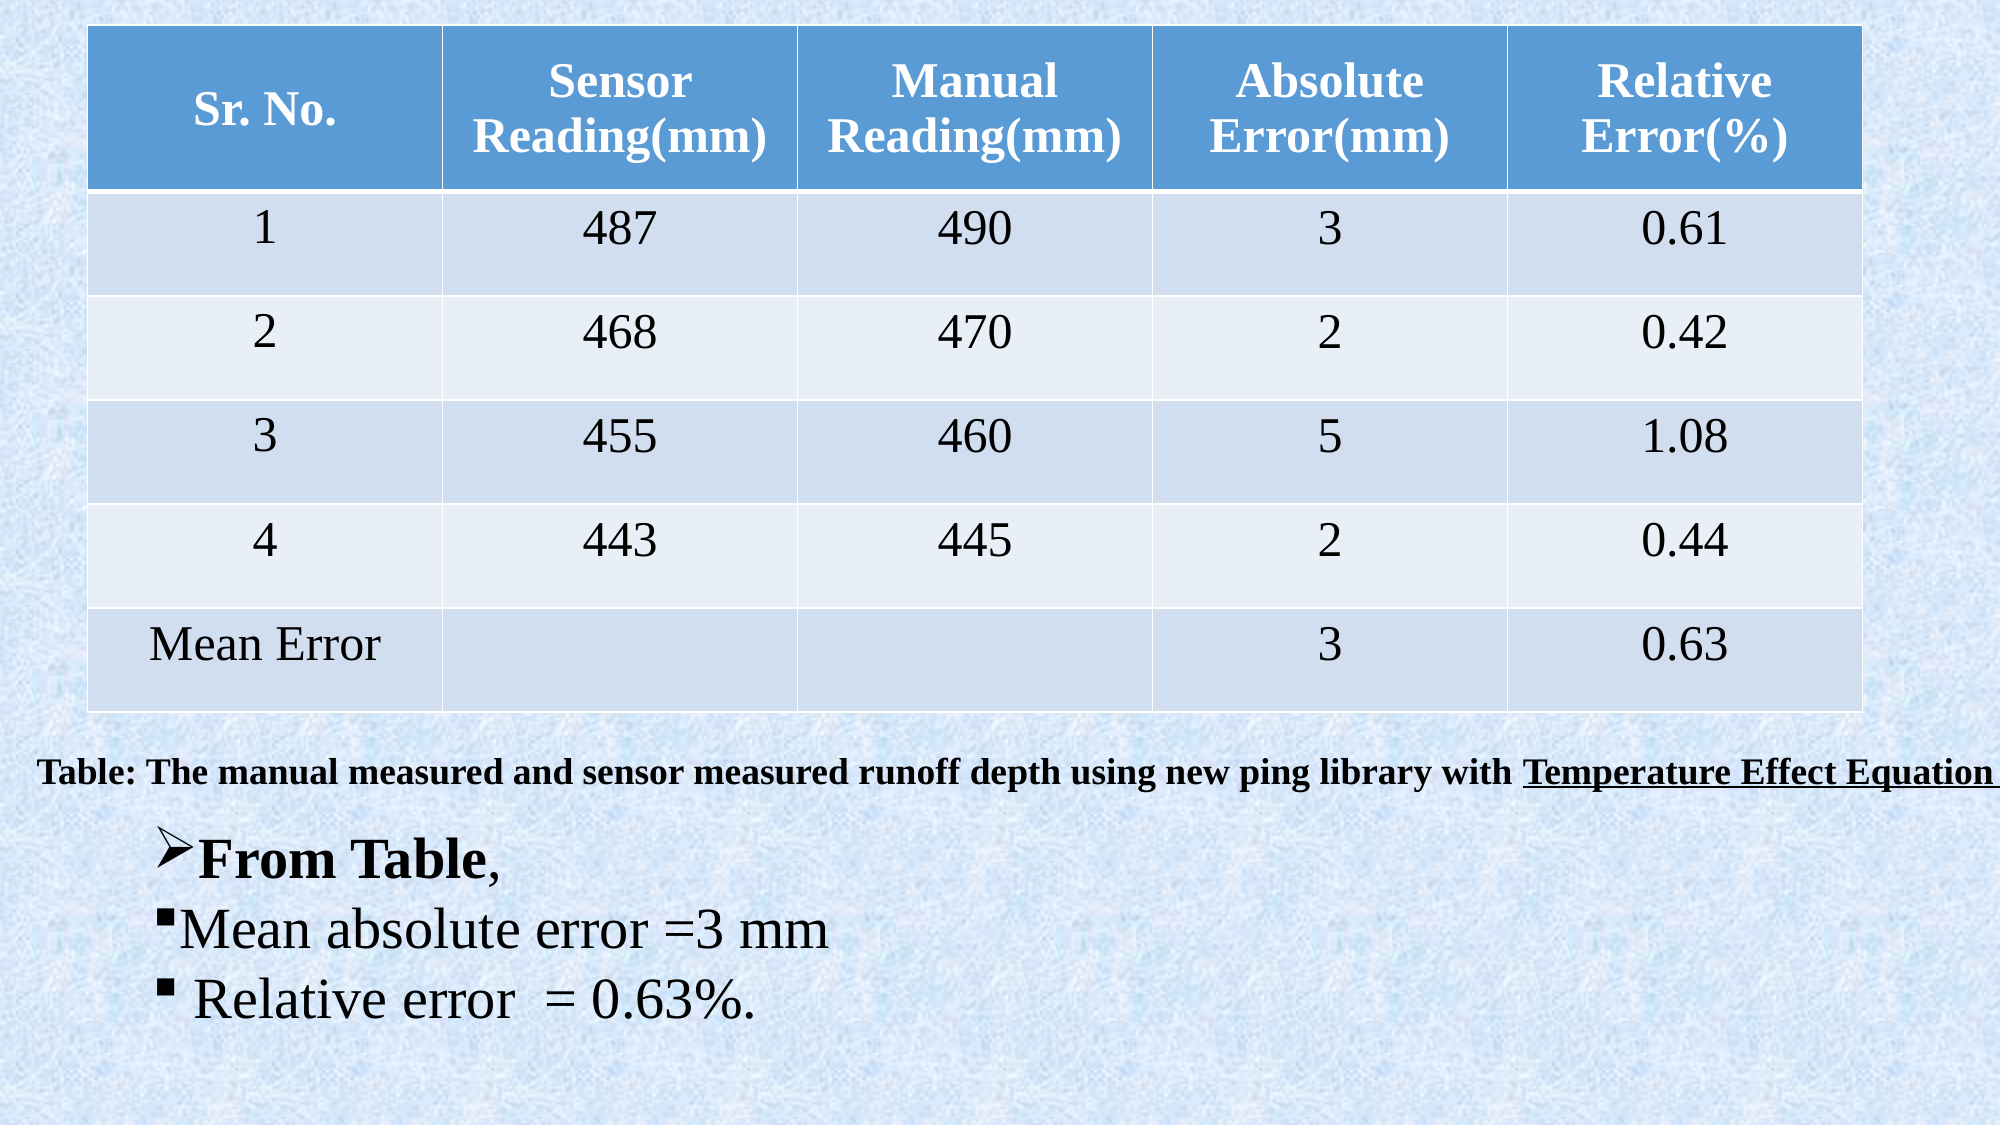

| Sr. No. | Sensor Reading(mm) | Manual Reading(mm) | Absolute Error(mm) | Relative Error(%) |
| --- | --- | --- | --- | --- |
| 1 | 487 | 490 | 3 | 0.61 |
| 2 | 468 | 470 | 2 | 0.42 |
| 3 | 455 | 460 | 5 | 1.08 |
| 4 | 443 | 445 | 2 | 0.44 |
| Mean Error |  |  | 3 | 0.63 |
#
 Table: The manual measured and sensor measured runoff depth using new ping library with Temperature Effect Equation
From Table,
Mean absolute error =3 mm
 Relative error  = 0.63%.